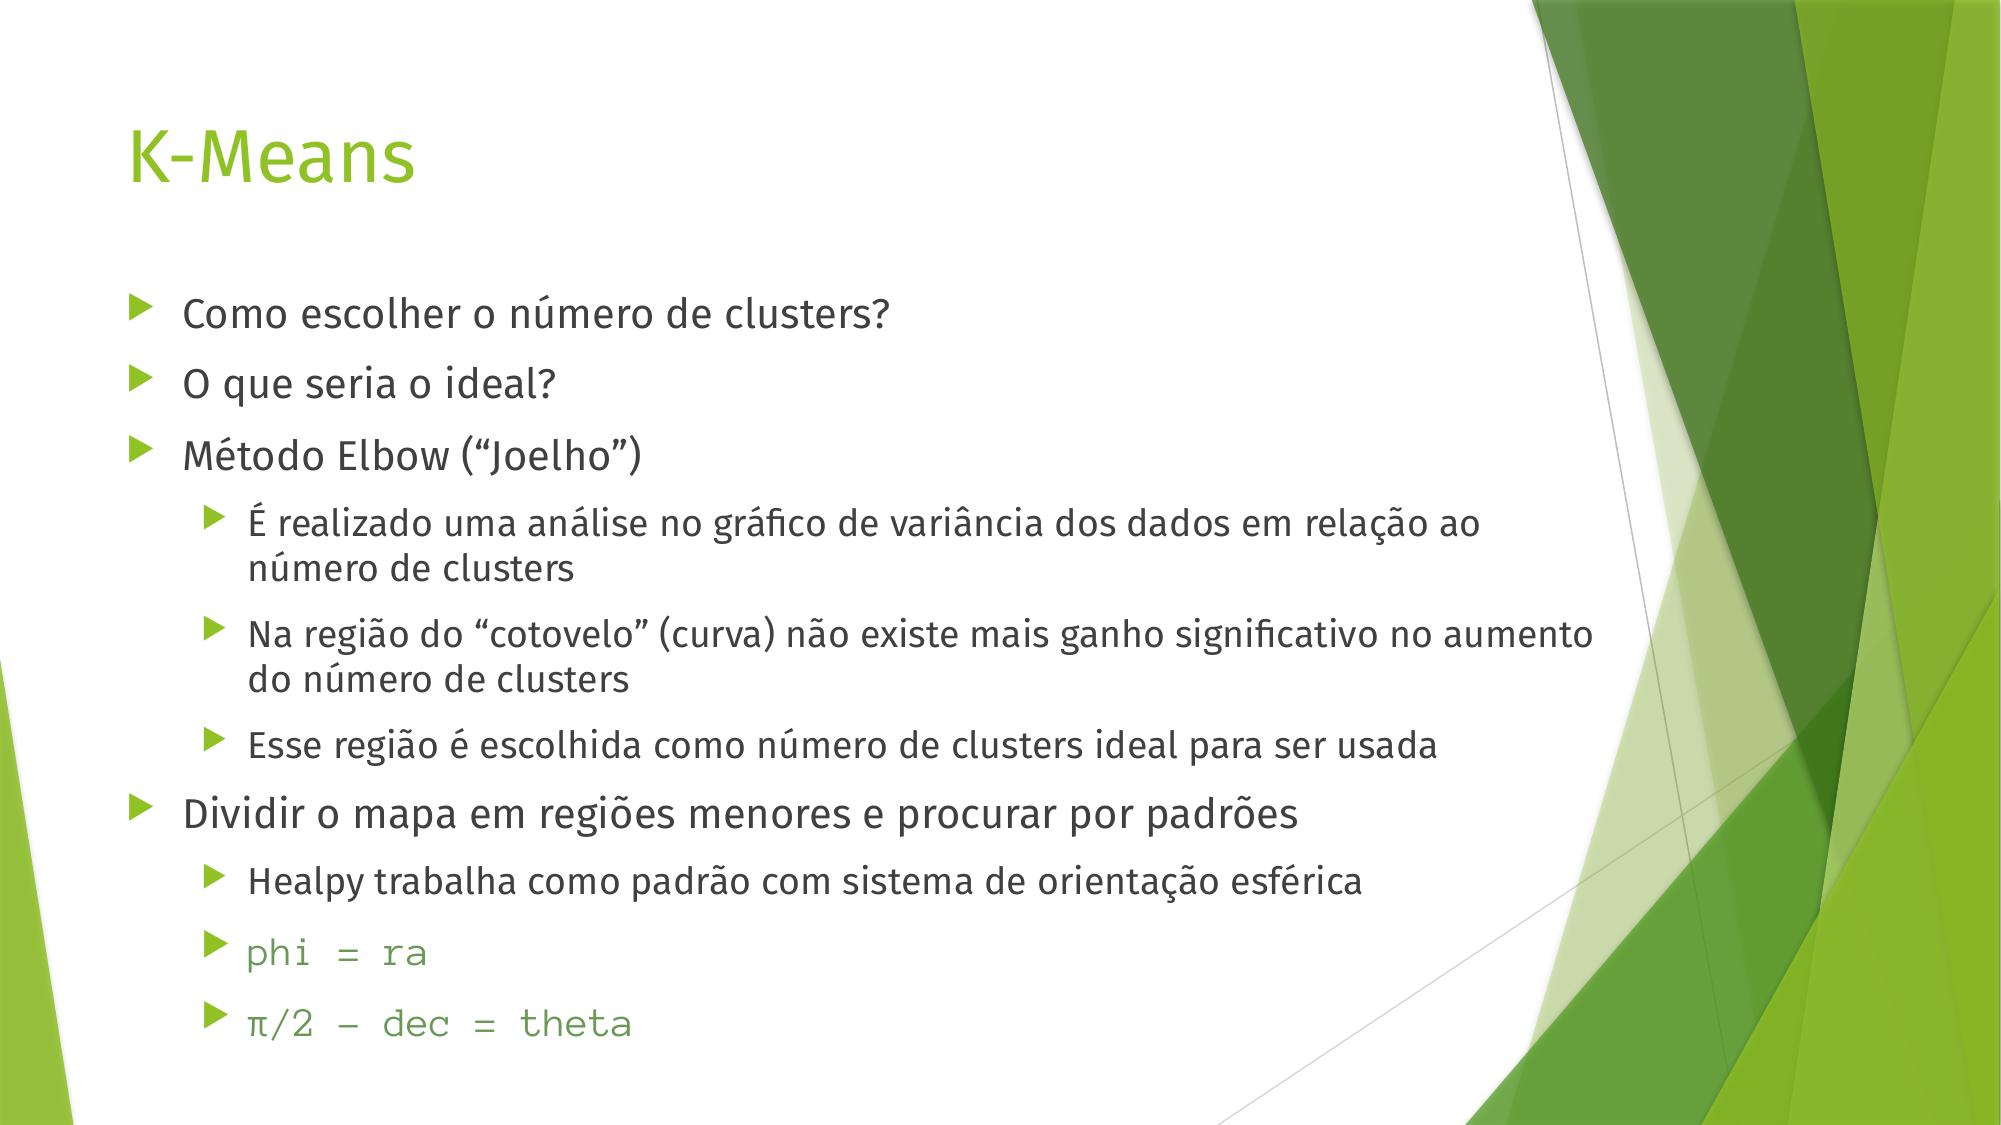

# K-Means
Como escolher o número de clusters?
O que seria o ideal?
Método Elbow (“Joelho”)
É realizado uma análise no gráfico de variância dos dados em relação ao número de clusters
Na região do “cotovelo” (curva) não existe mais ganho significativo no aumento do número de clusters
Esse região é escolhida como número de clusters ideal para ser usada
Dividir o mapa em regiões menores e procurar por padrões
Healpy trabalha como padrão com sistema de orientação esférica
phi = ra
π/2 - dec = theta